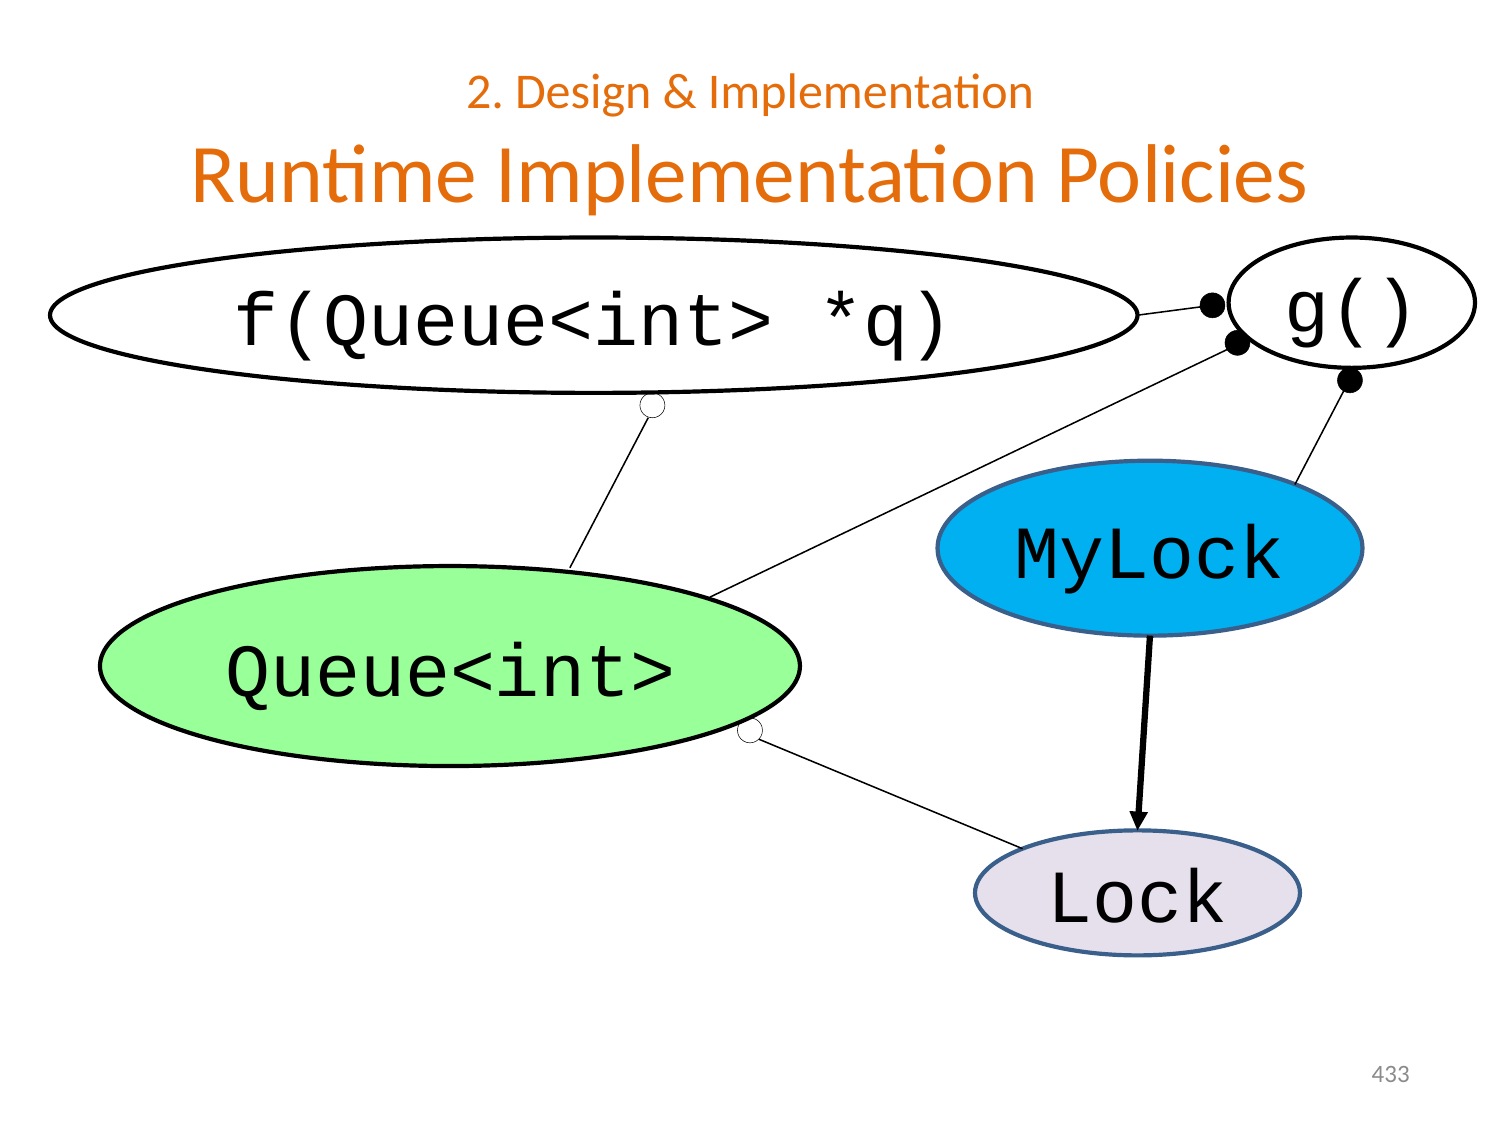

# 2. Design & Implementation Runtime Implementation Policies
f(Queue<int> *q)
g()

MyLock
Queue<int>

Lock

433